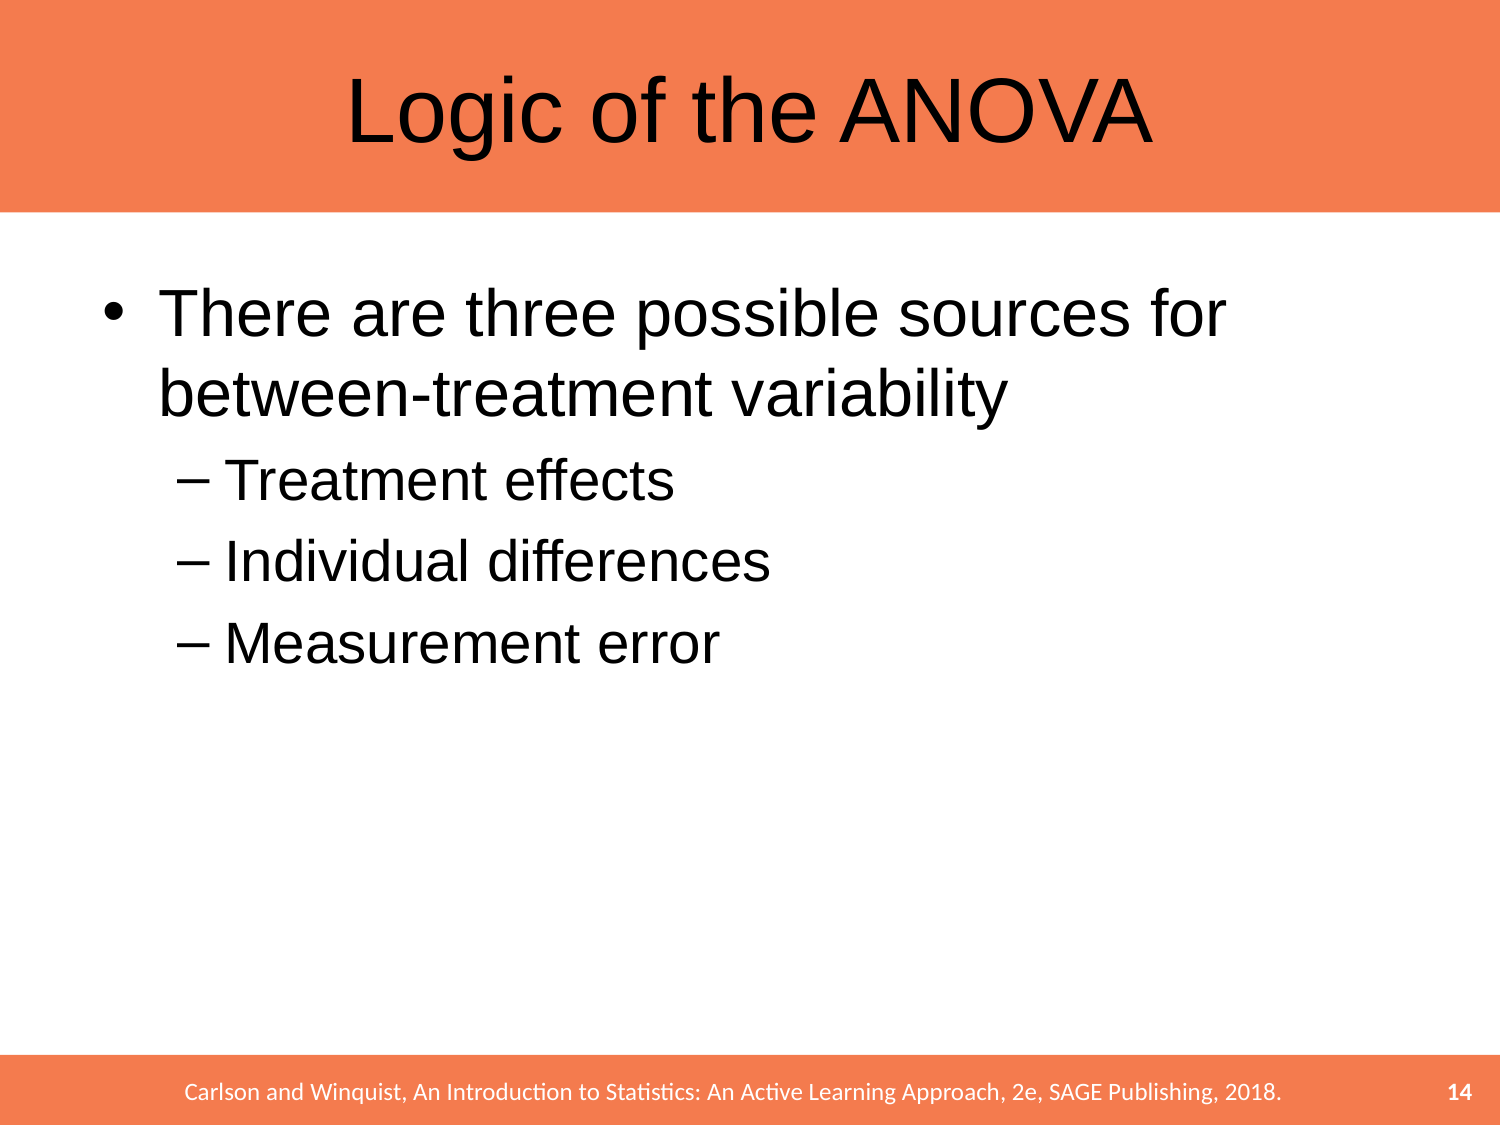

# Logic of the ANOVA
There are three possible sources for between-treatment variability
Treatment effects
Individual differences
Measurement error
14
Carlson and Winquist, An Introduction to Statistics: An Active Learning Approach, 2e, SAGE Publishing, 2018.